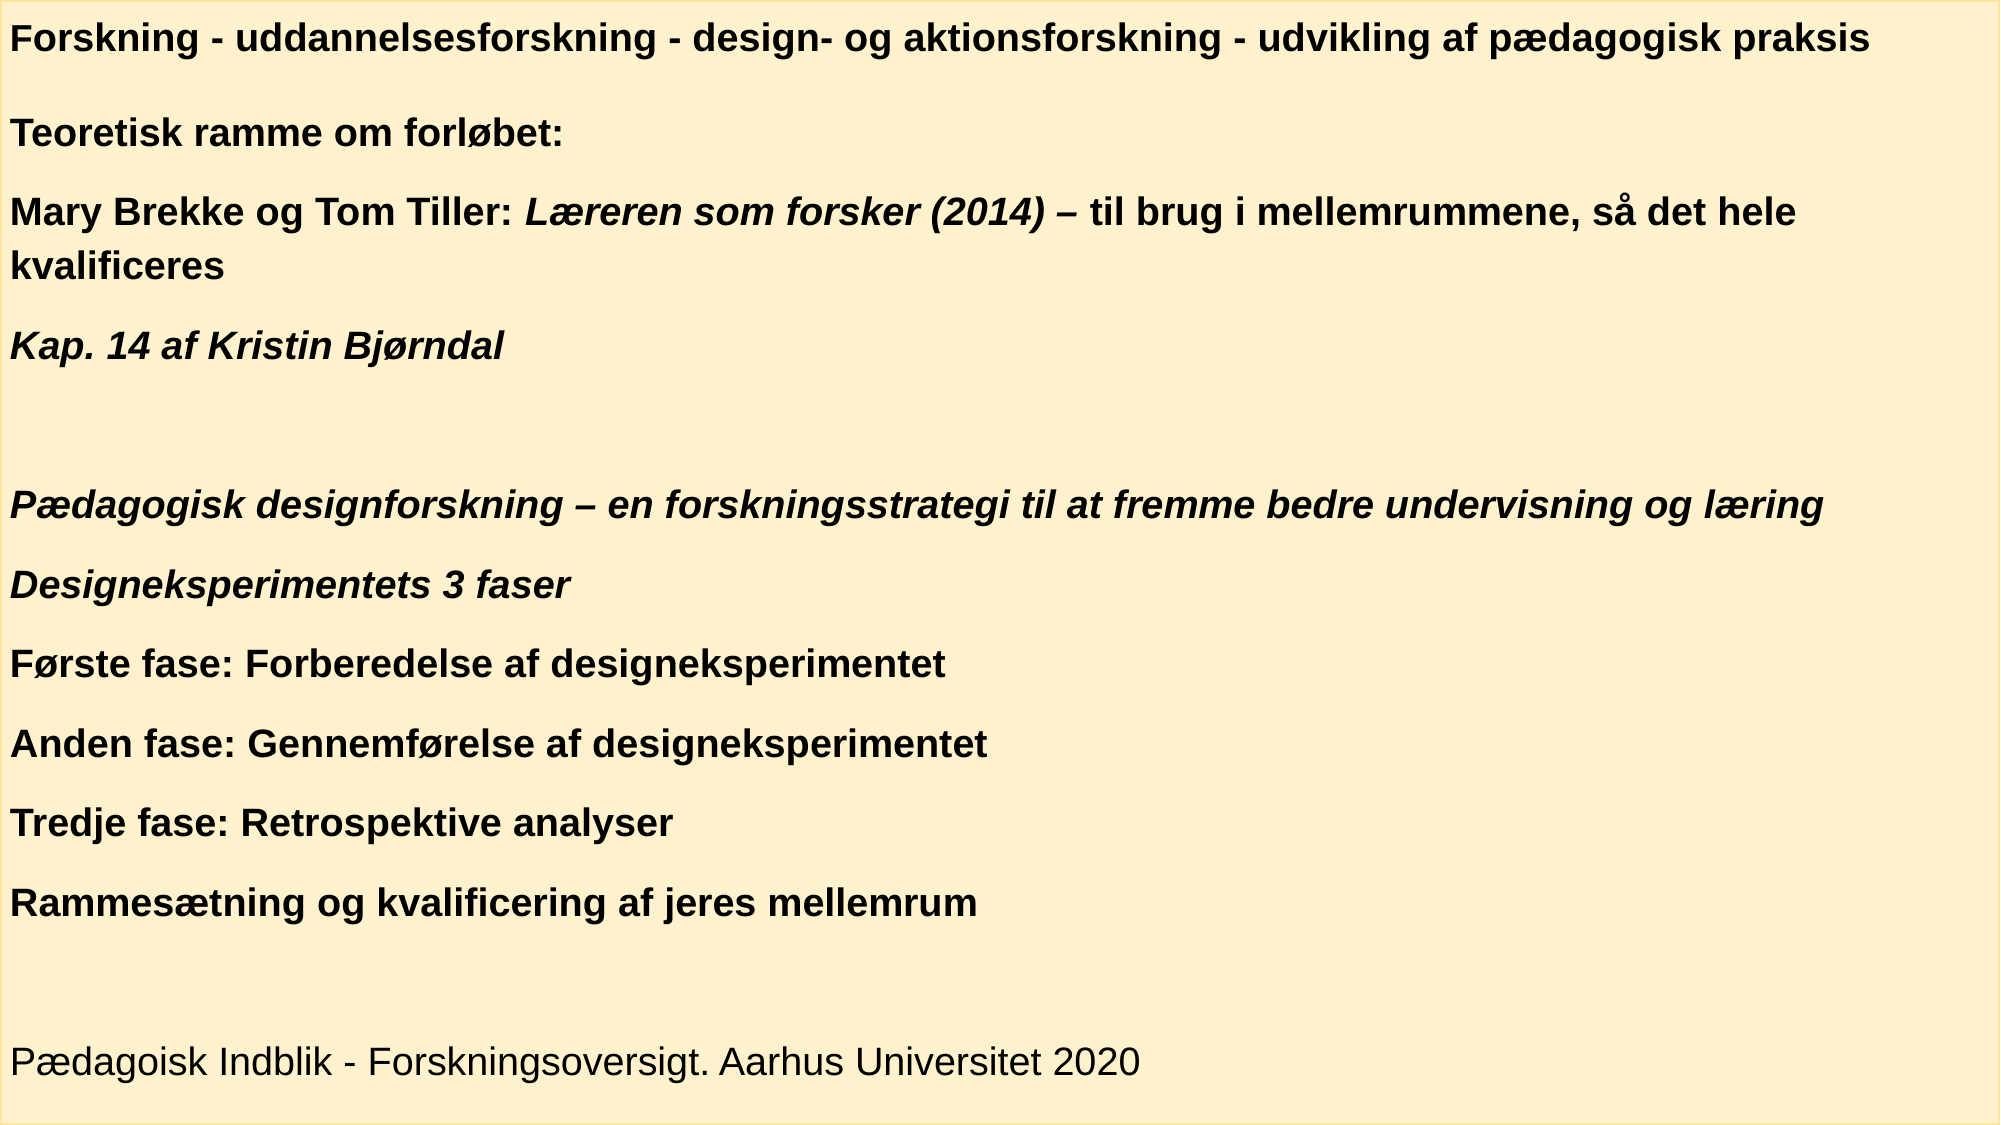

Forskning - uddannelsesforskning - design- og aktionsforskning - udvikling af pædagogisk praksis

Teoretisk ramme om forløbet:
Mary Brekke og Tom Tiller: Læreren som forsker (2014) – til brug i mellemrummene, så det hele kvalificeres
Kap. 14 af Kristin Bjørndal

Pædagogisk designforskning – en forskningsstrategi til at fremme bedre undervisning og læring
Designeksperimentets 3 faser
Første fase: Forberedelse af designeksperimentet
Anden fase: Gennemførelse af designeksperimentet
Tredje fase: Retrospektive analyser
Rammesætning og kvalificering af jeres mellemrum

Pædagoisk Indblik - Forskningsoversigt. Aarhus Universitet 2020

10